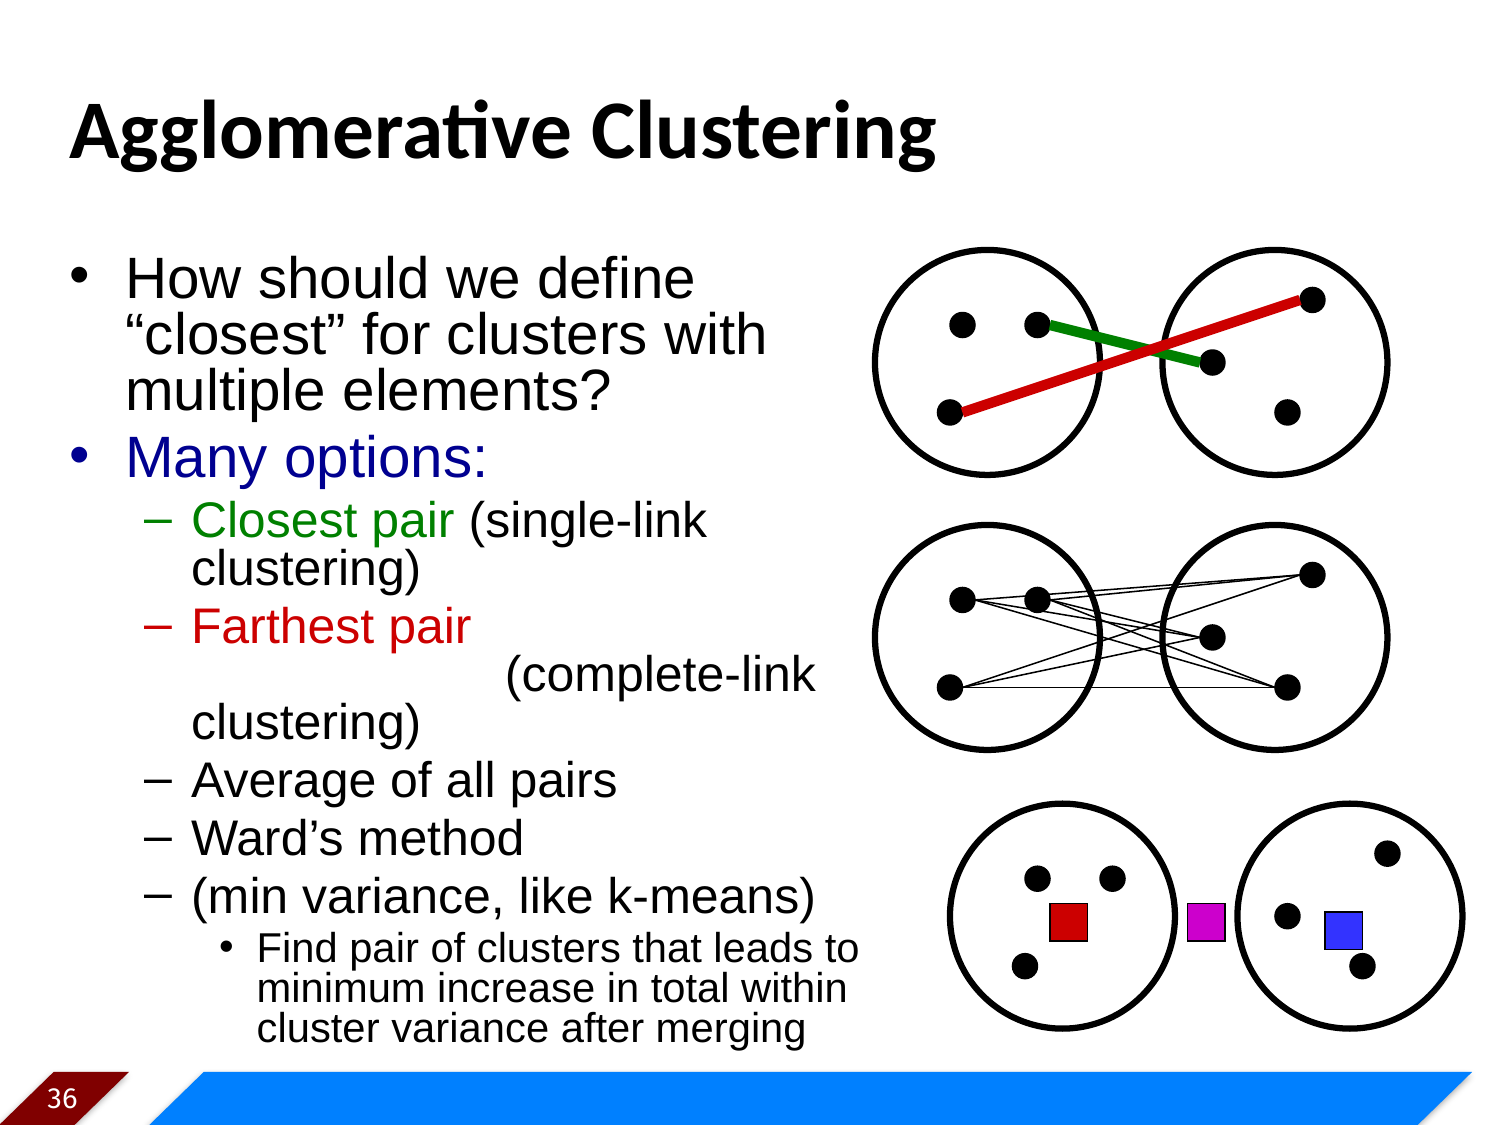

# Agglomerative Clustering
How should we define “closest” for clusters with multiple elements?
Many options:
Closest pair (single-link clustering)
Farthest pair 					 (complete-link clustering)
Average of all pairs
Ward’s method
(min variance, like k-means)
Find pair of clusters that leads to minimum increase in total within cluster variance after merging